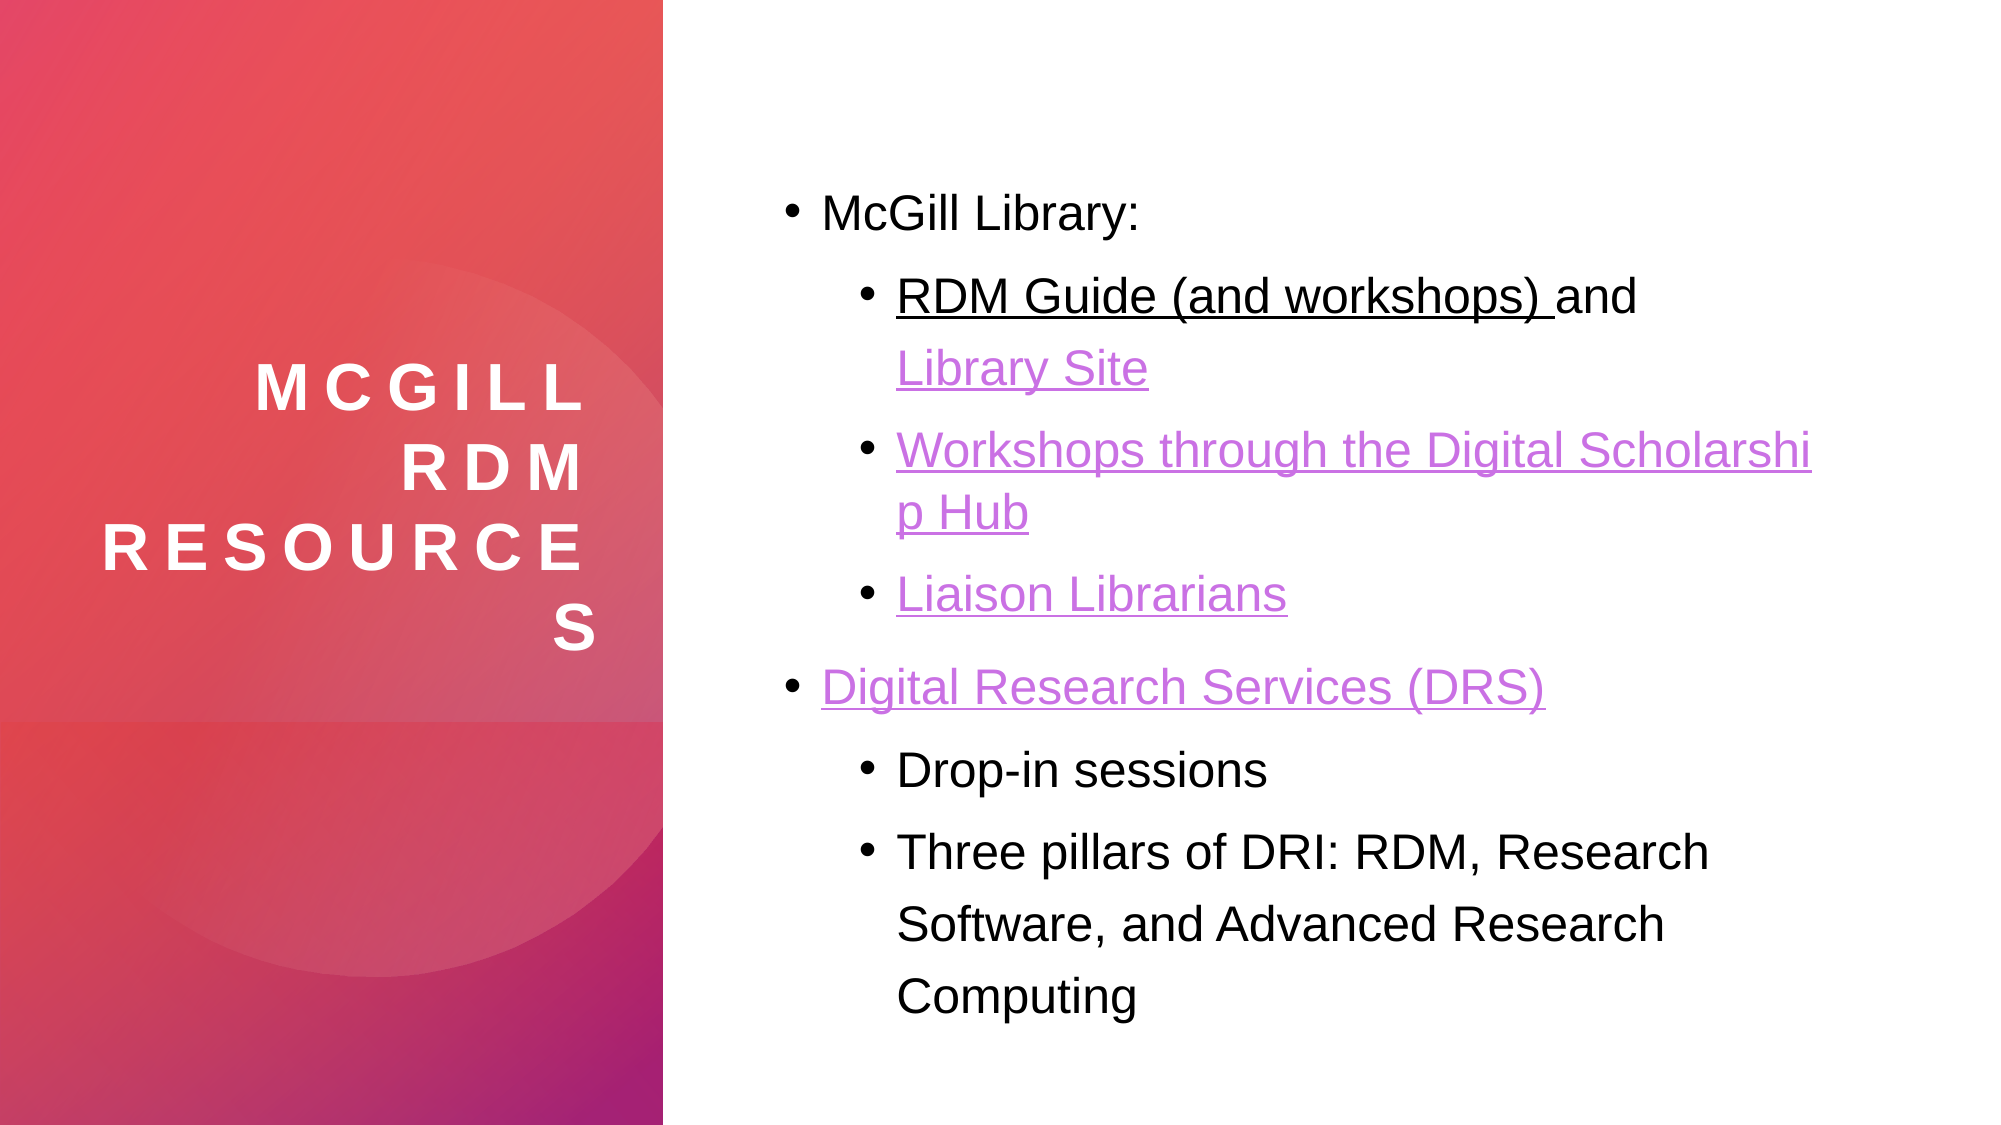

# McGill RDM Resources
McGill Library:
RDM Guide (and workshops) and Library Site
Workshops through the Digital Scholarship Hub
Liaison Librarians
Digital Research Services (DRS)
Drop-in sessions
Three pillars of DRI: RDM, Research Software, and Advanced Research Computing